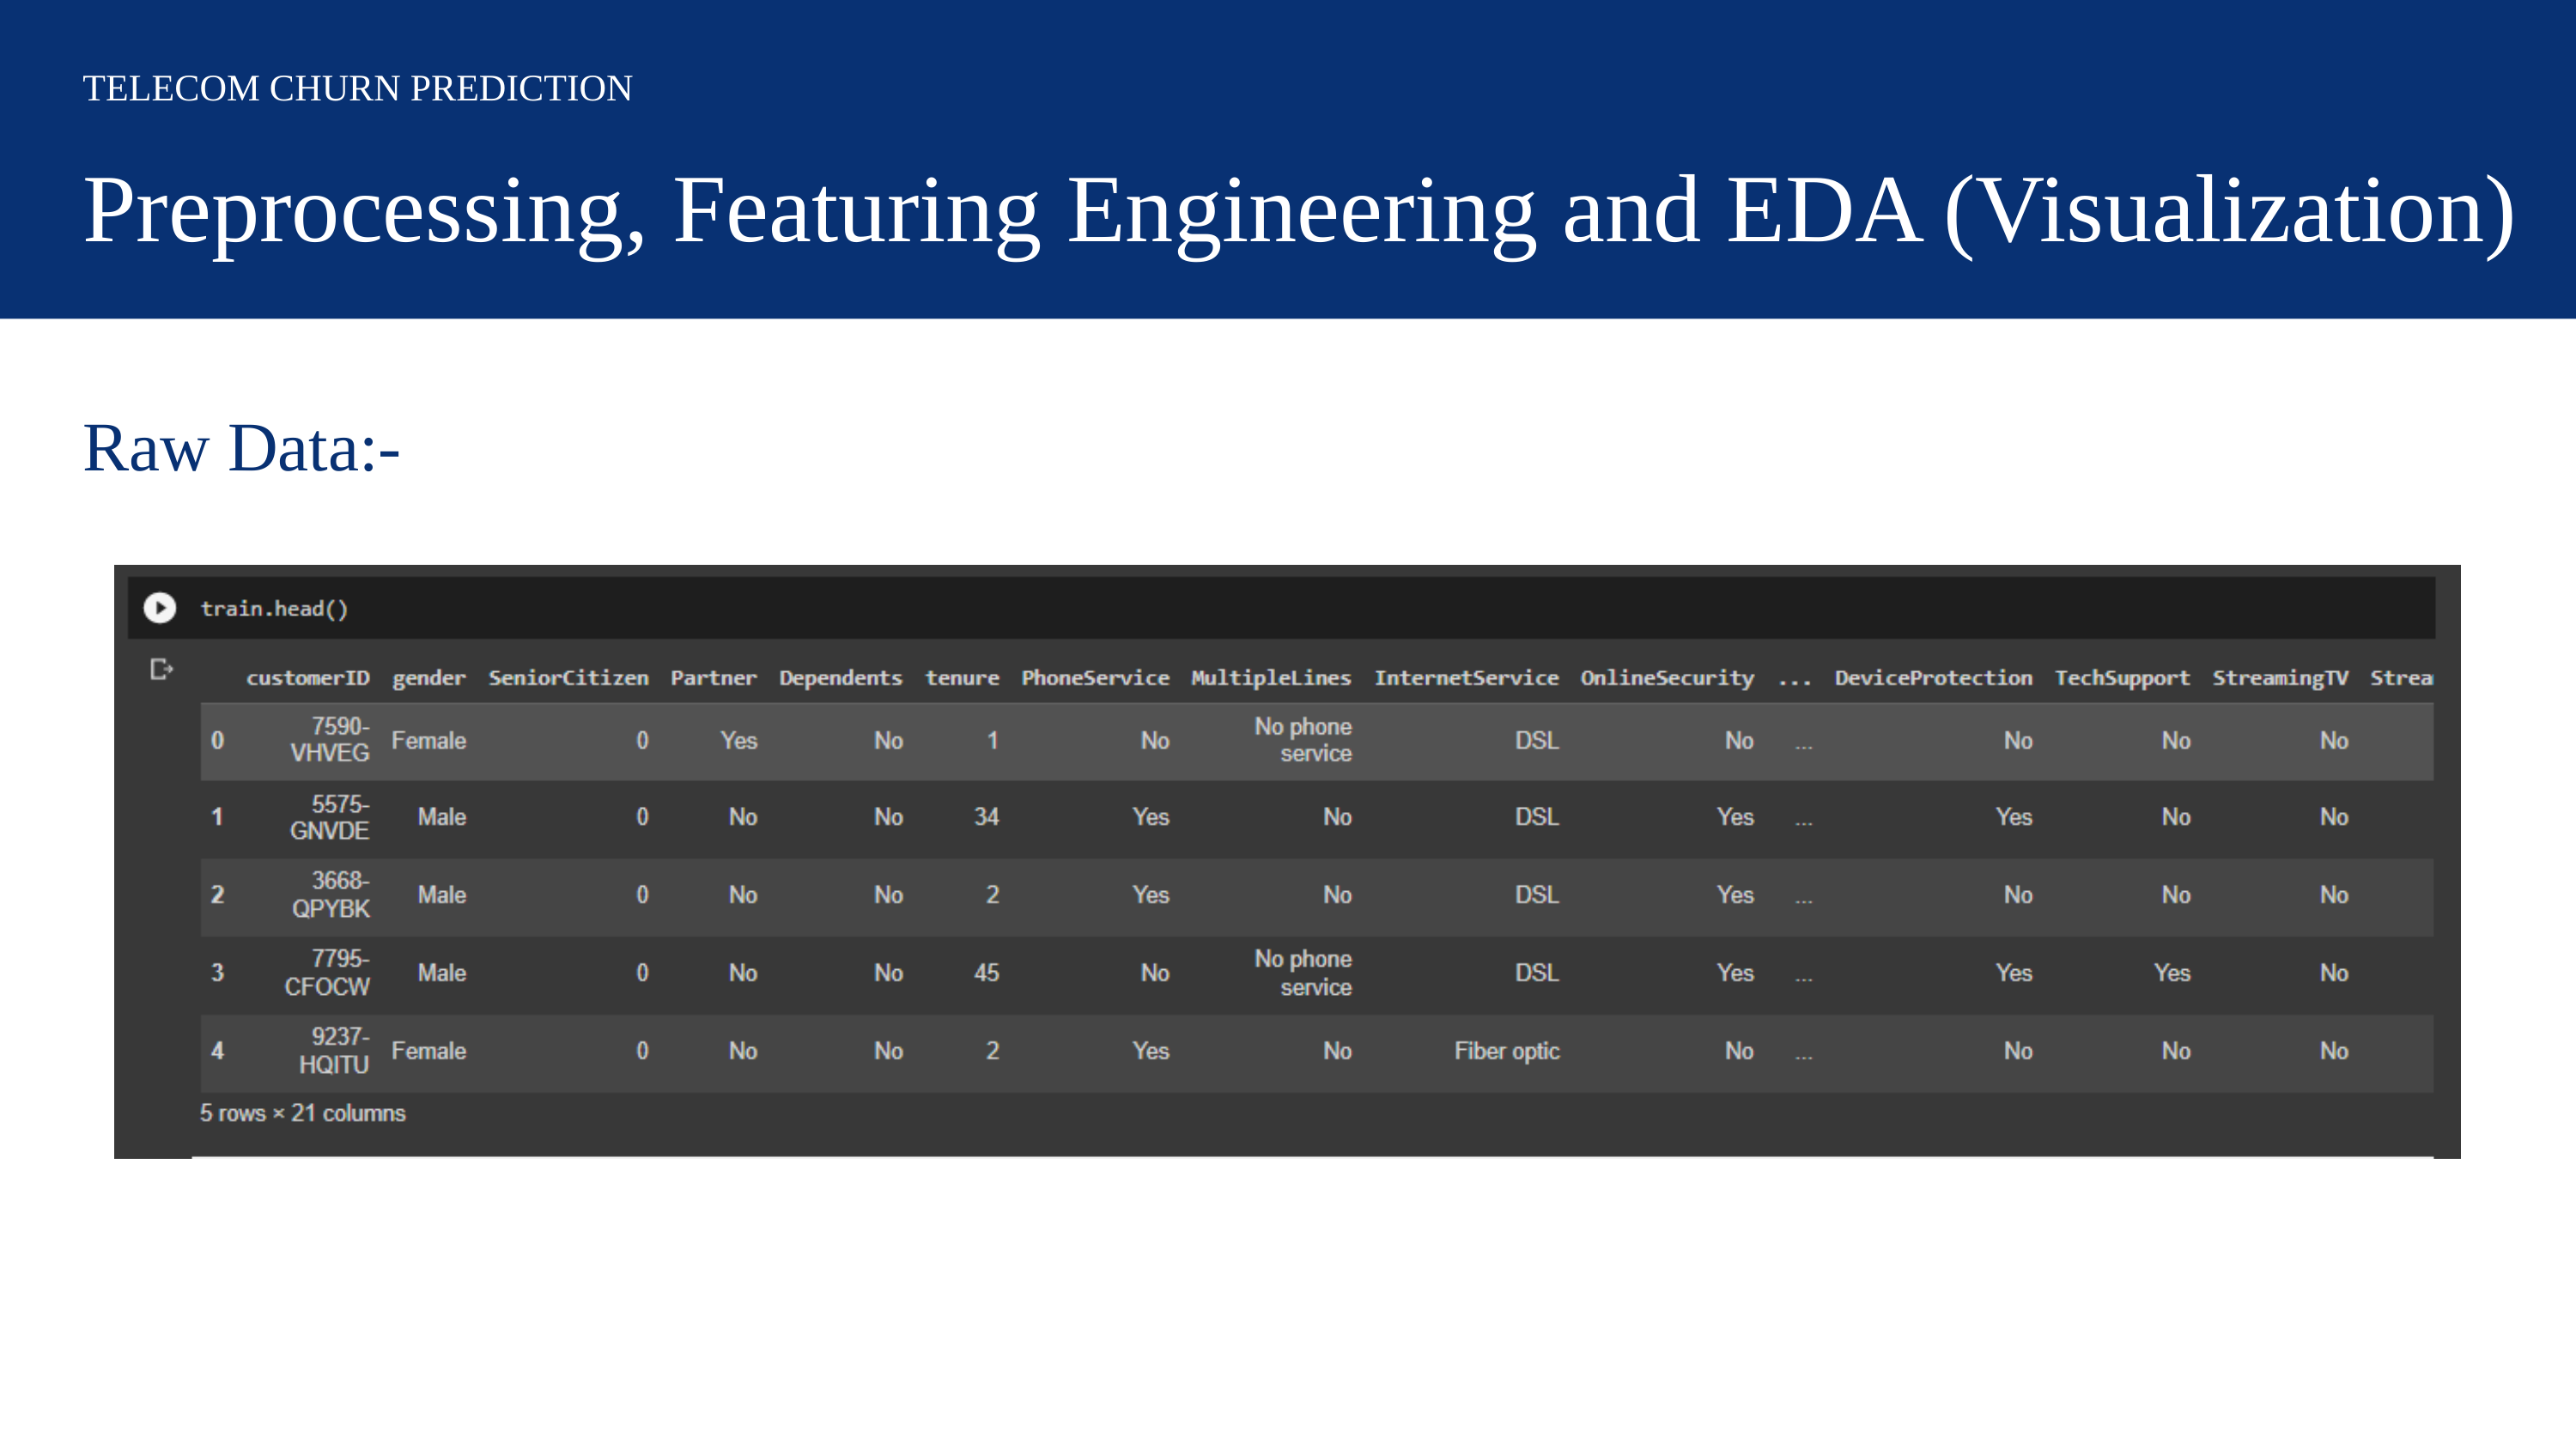

TELECOM CHURN PREDICTION
Preprocessing, Featuring Engineering and EDA (Visualization)
Raw Data:-